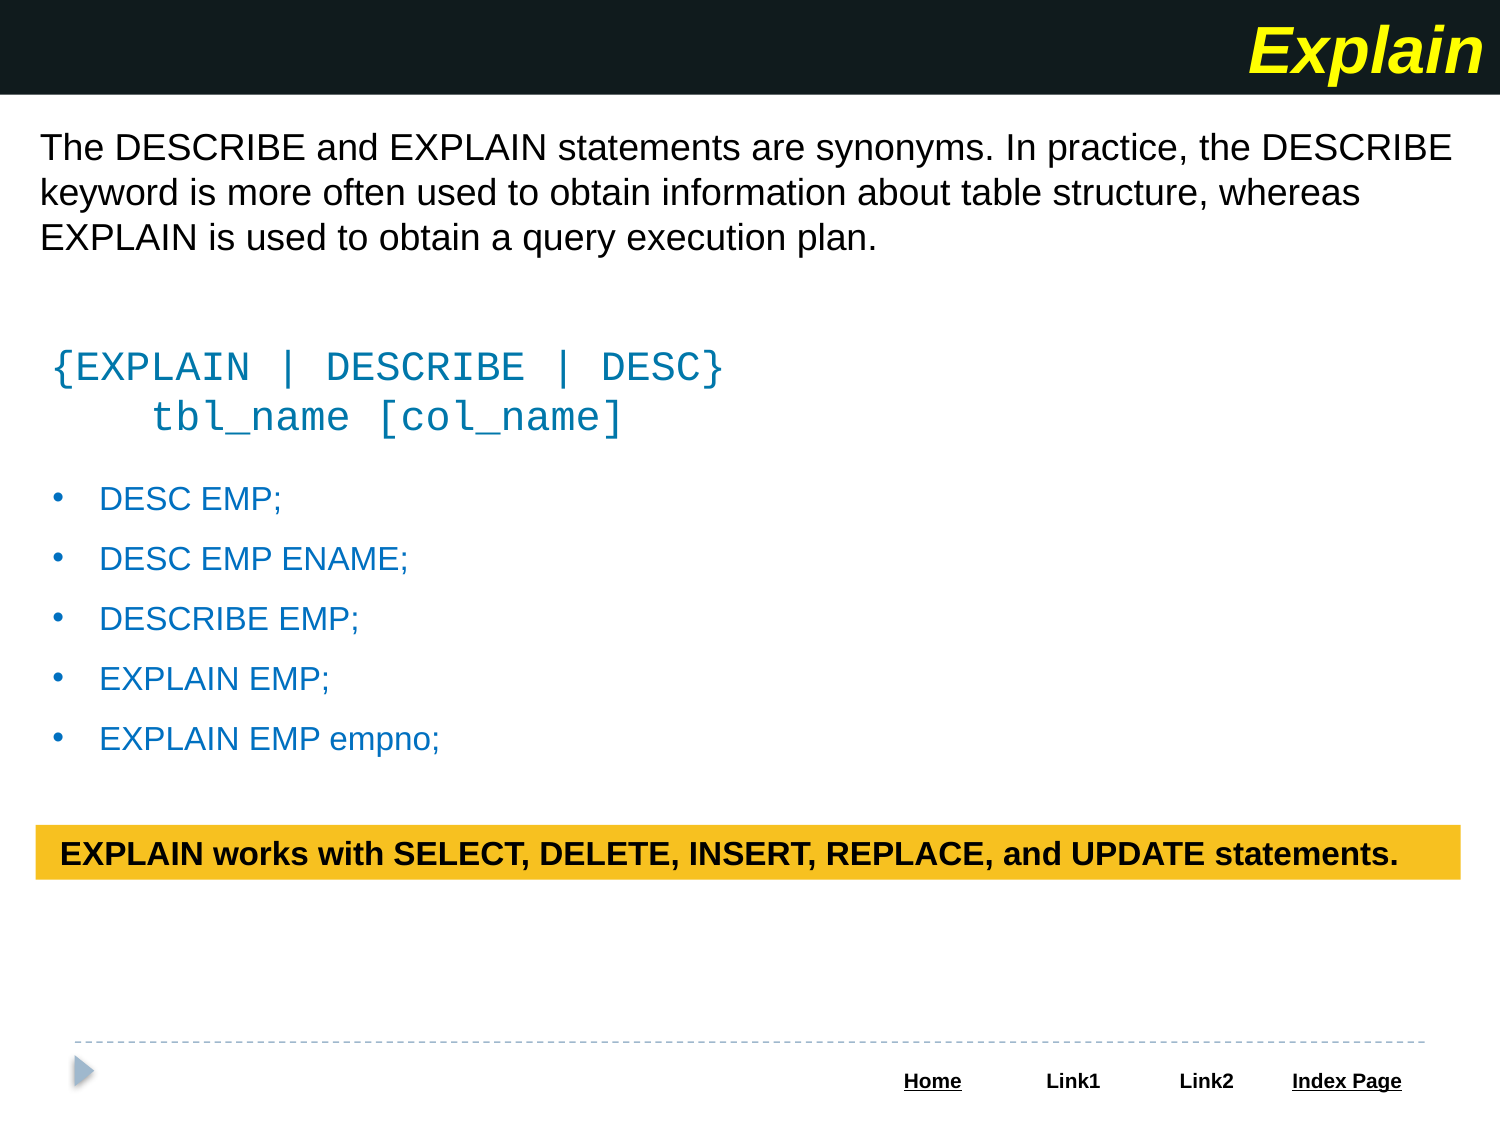

Explain
The DESCRIBE and EXPLAIN statements are synonyms. In practice, the DESCRIBE keyword is more often used to obtain information about table structure, whereas EXPLAIN is used to obtain a query execution plan.
{EXPLAIN | DESCRIBE | DESC}
    tbl_name [col_name]
DESC EMP;
DESC EMP ENAME;
DESCRIBE EMP;
EXPLAIN EMP;
EXPLAIN EMP empno;
 EXPLAIN works with SELECT, DELETE, INSERT, REPLACE, and UPDATE statements.